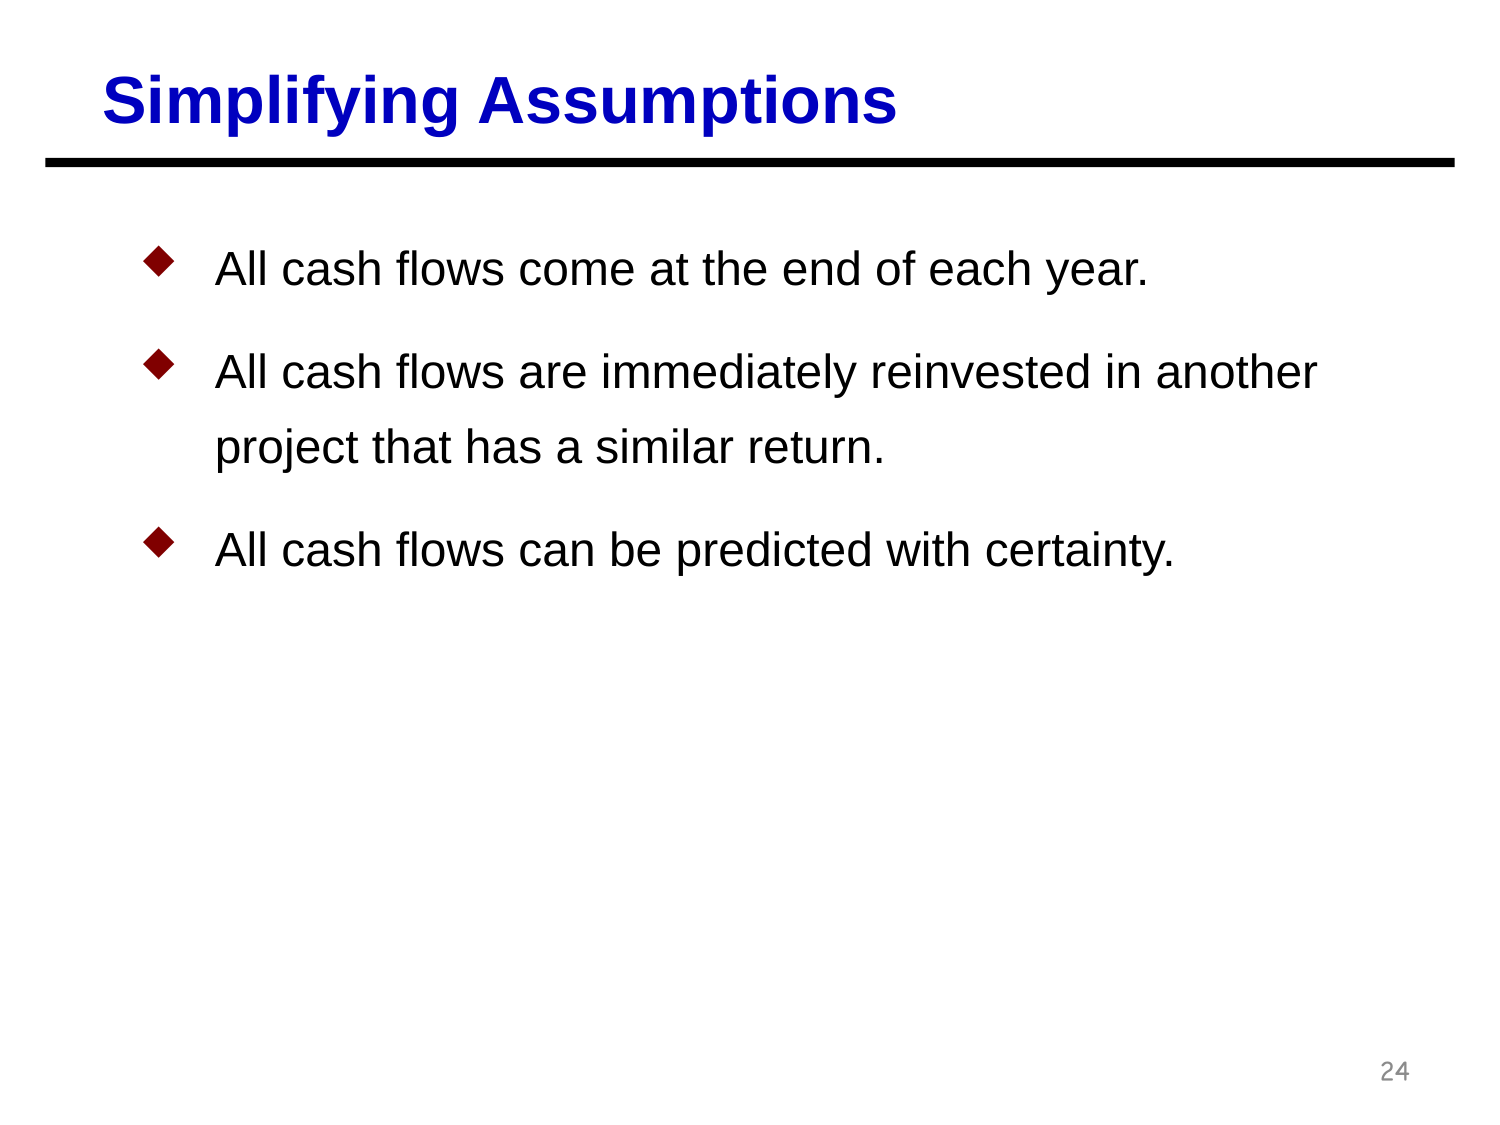

Simplifying Assumptions

All cash flows come at the end of each year.
All cash flows are immediately reinvested in another project that has a similar return.
All cash flows can be predicted with certainty.

24